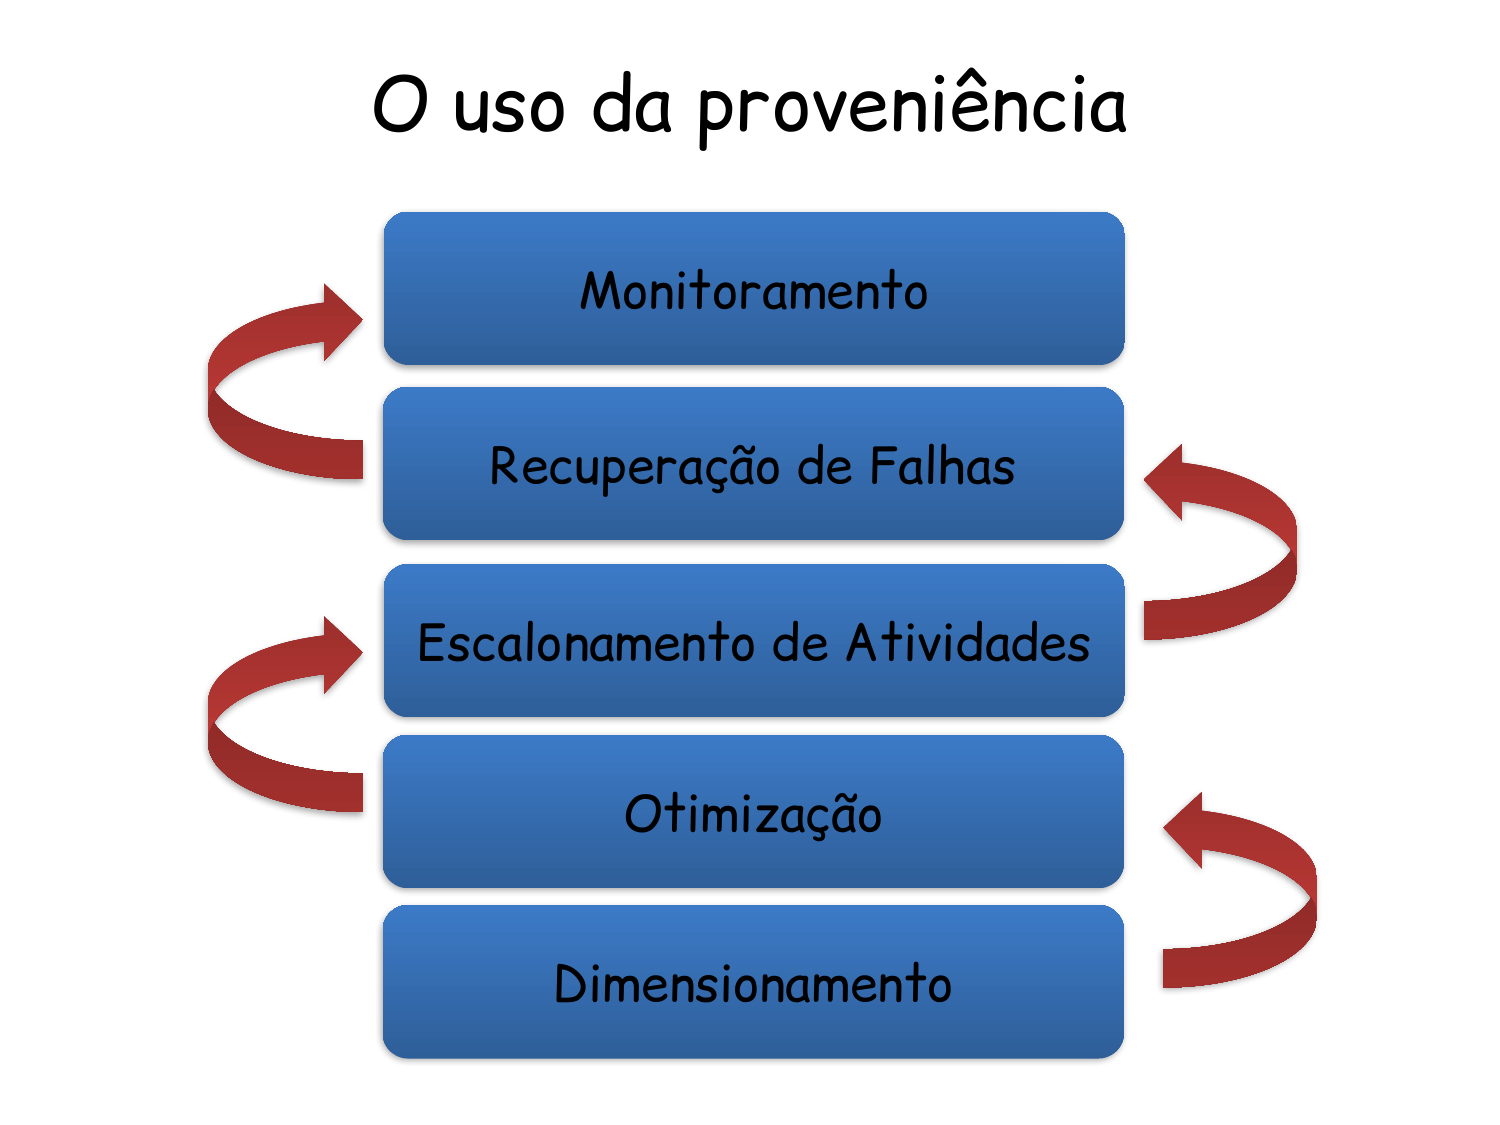

# O uso da proveniência

Monitoramento

Recuperação de Falhas

Escalonamento de Atividades

Otimização

Dimensionamento